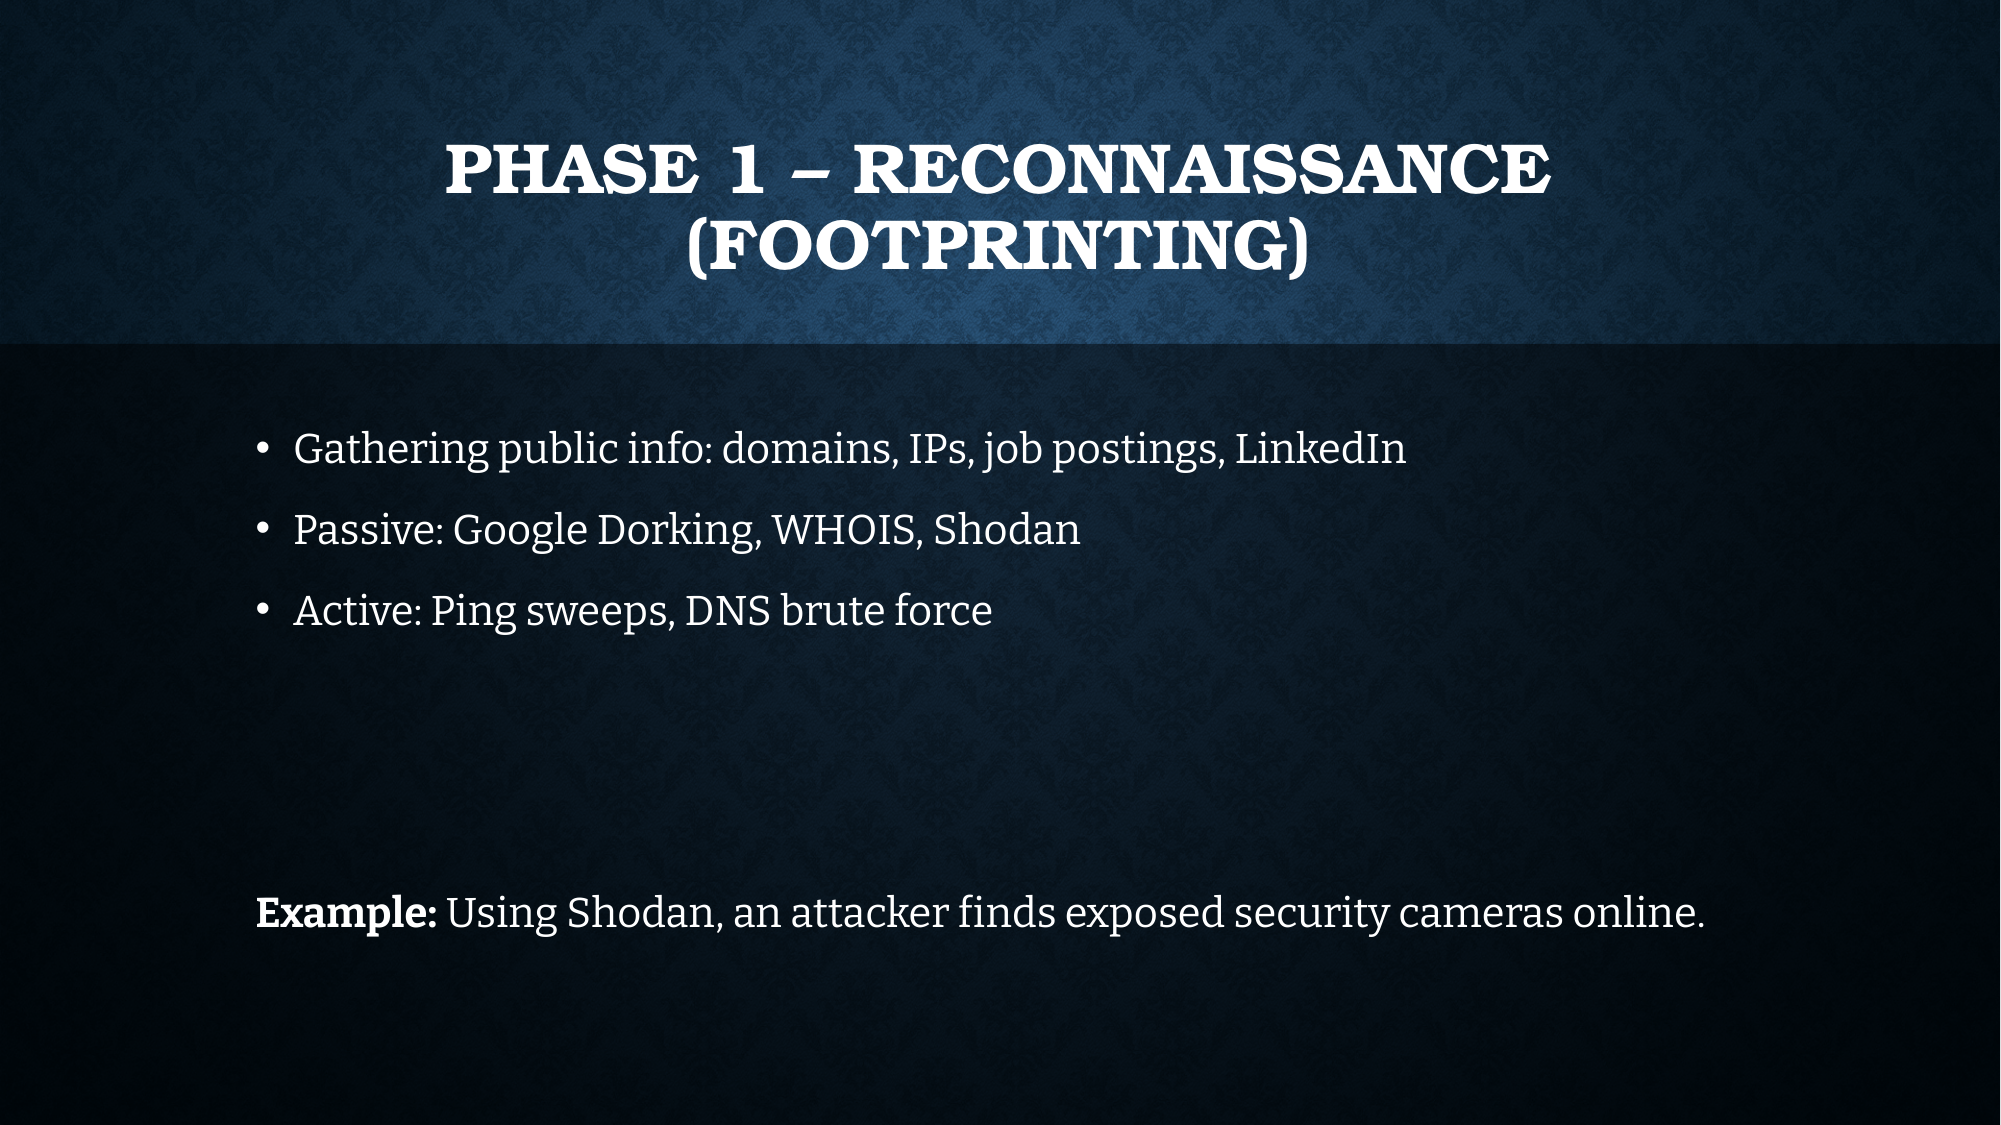

# Phase 1 – Reconnaissance (Footprinting)

Gathering public info: domains, IPs, job postings, LinkedIn
Passive: Google Dorking, WHOIS, Shodan
Active: Ping sweeps, DNS brute force

Example: Using Shodan, an attacker finds exposed security cameras online.